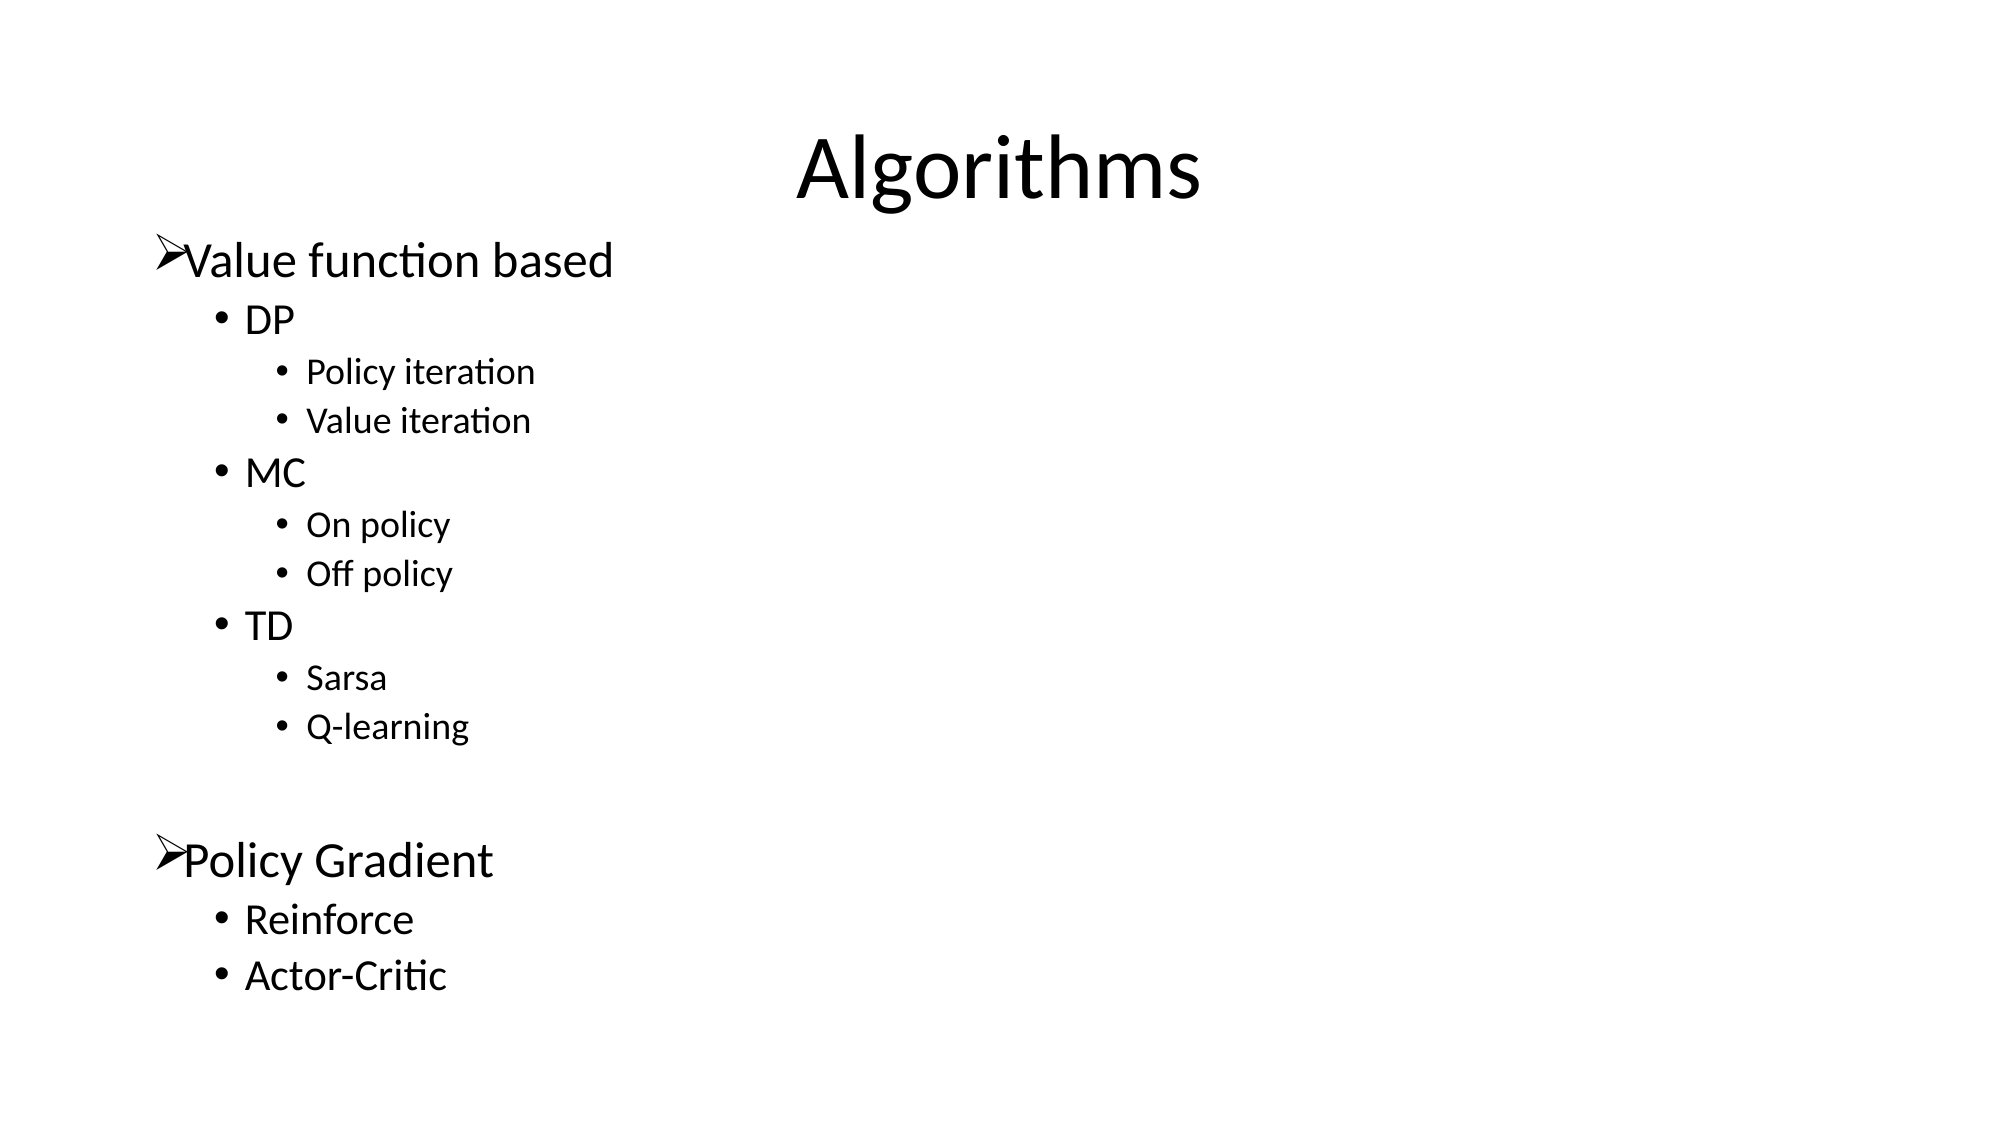

# Algorithms
Value function based
DP
Policy iteration
Value iteration
MC
On policy
Off policy
TD
Sarsa
Q-learning

Policy Gradient
Reinforce
Actor-Critic